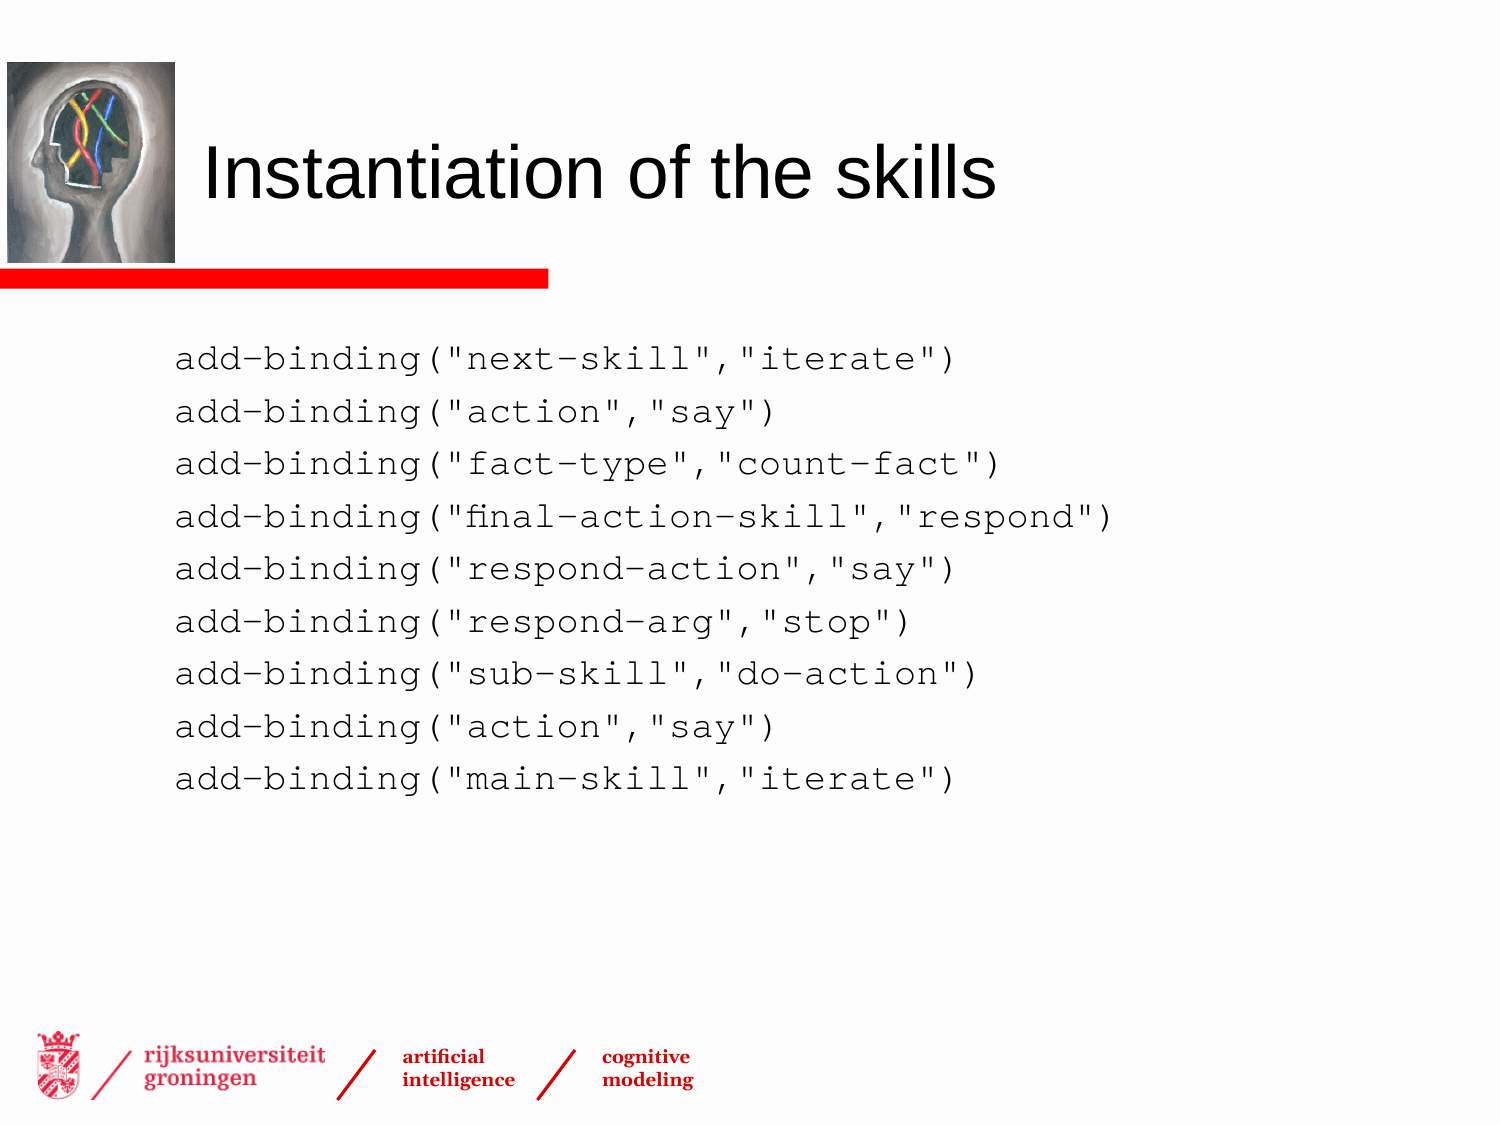

# Instantiation of the skills
	add-binding("next-skill","iterate")
	add-binding("action","say")
	add-binding("fact-type","count-fact")
	add-binding("final-action-skill","respond")
	add-binding("respond-action","say")
	add-binding("respond-arg","stop")
	add-binding("sub-skill","do-action")
	add-binding("action","say")
	add-binding("main-skill","iterate")